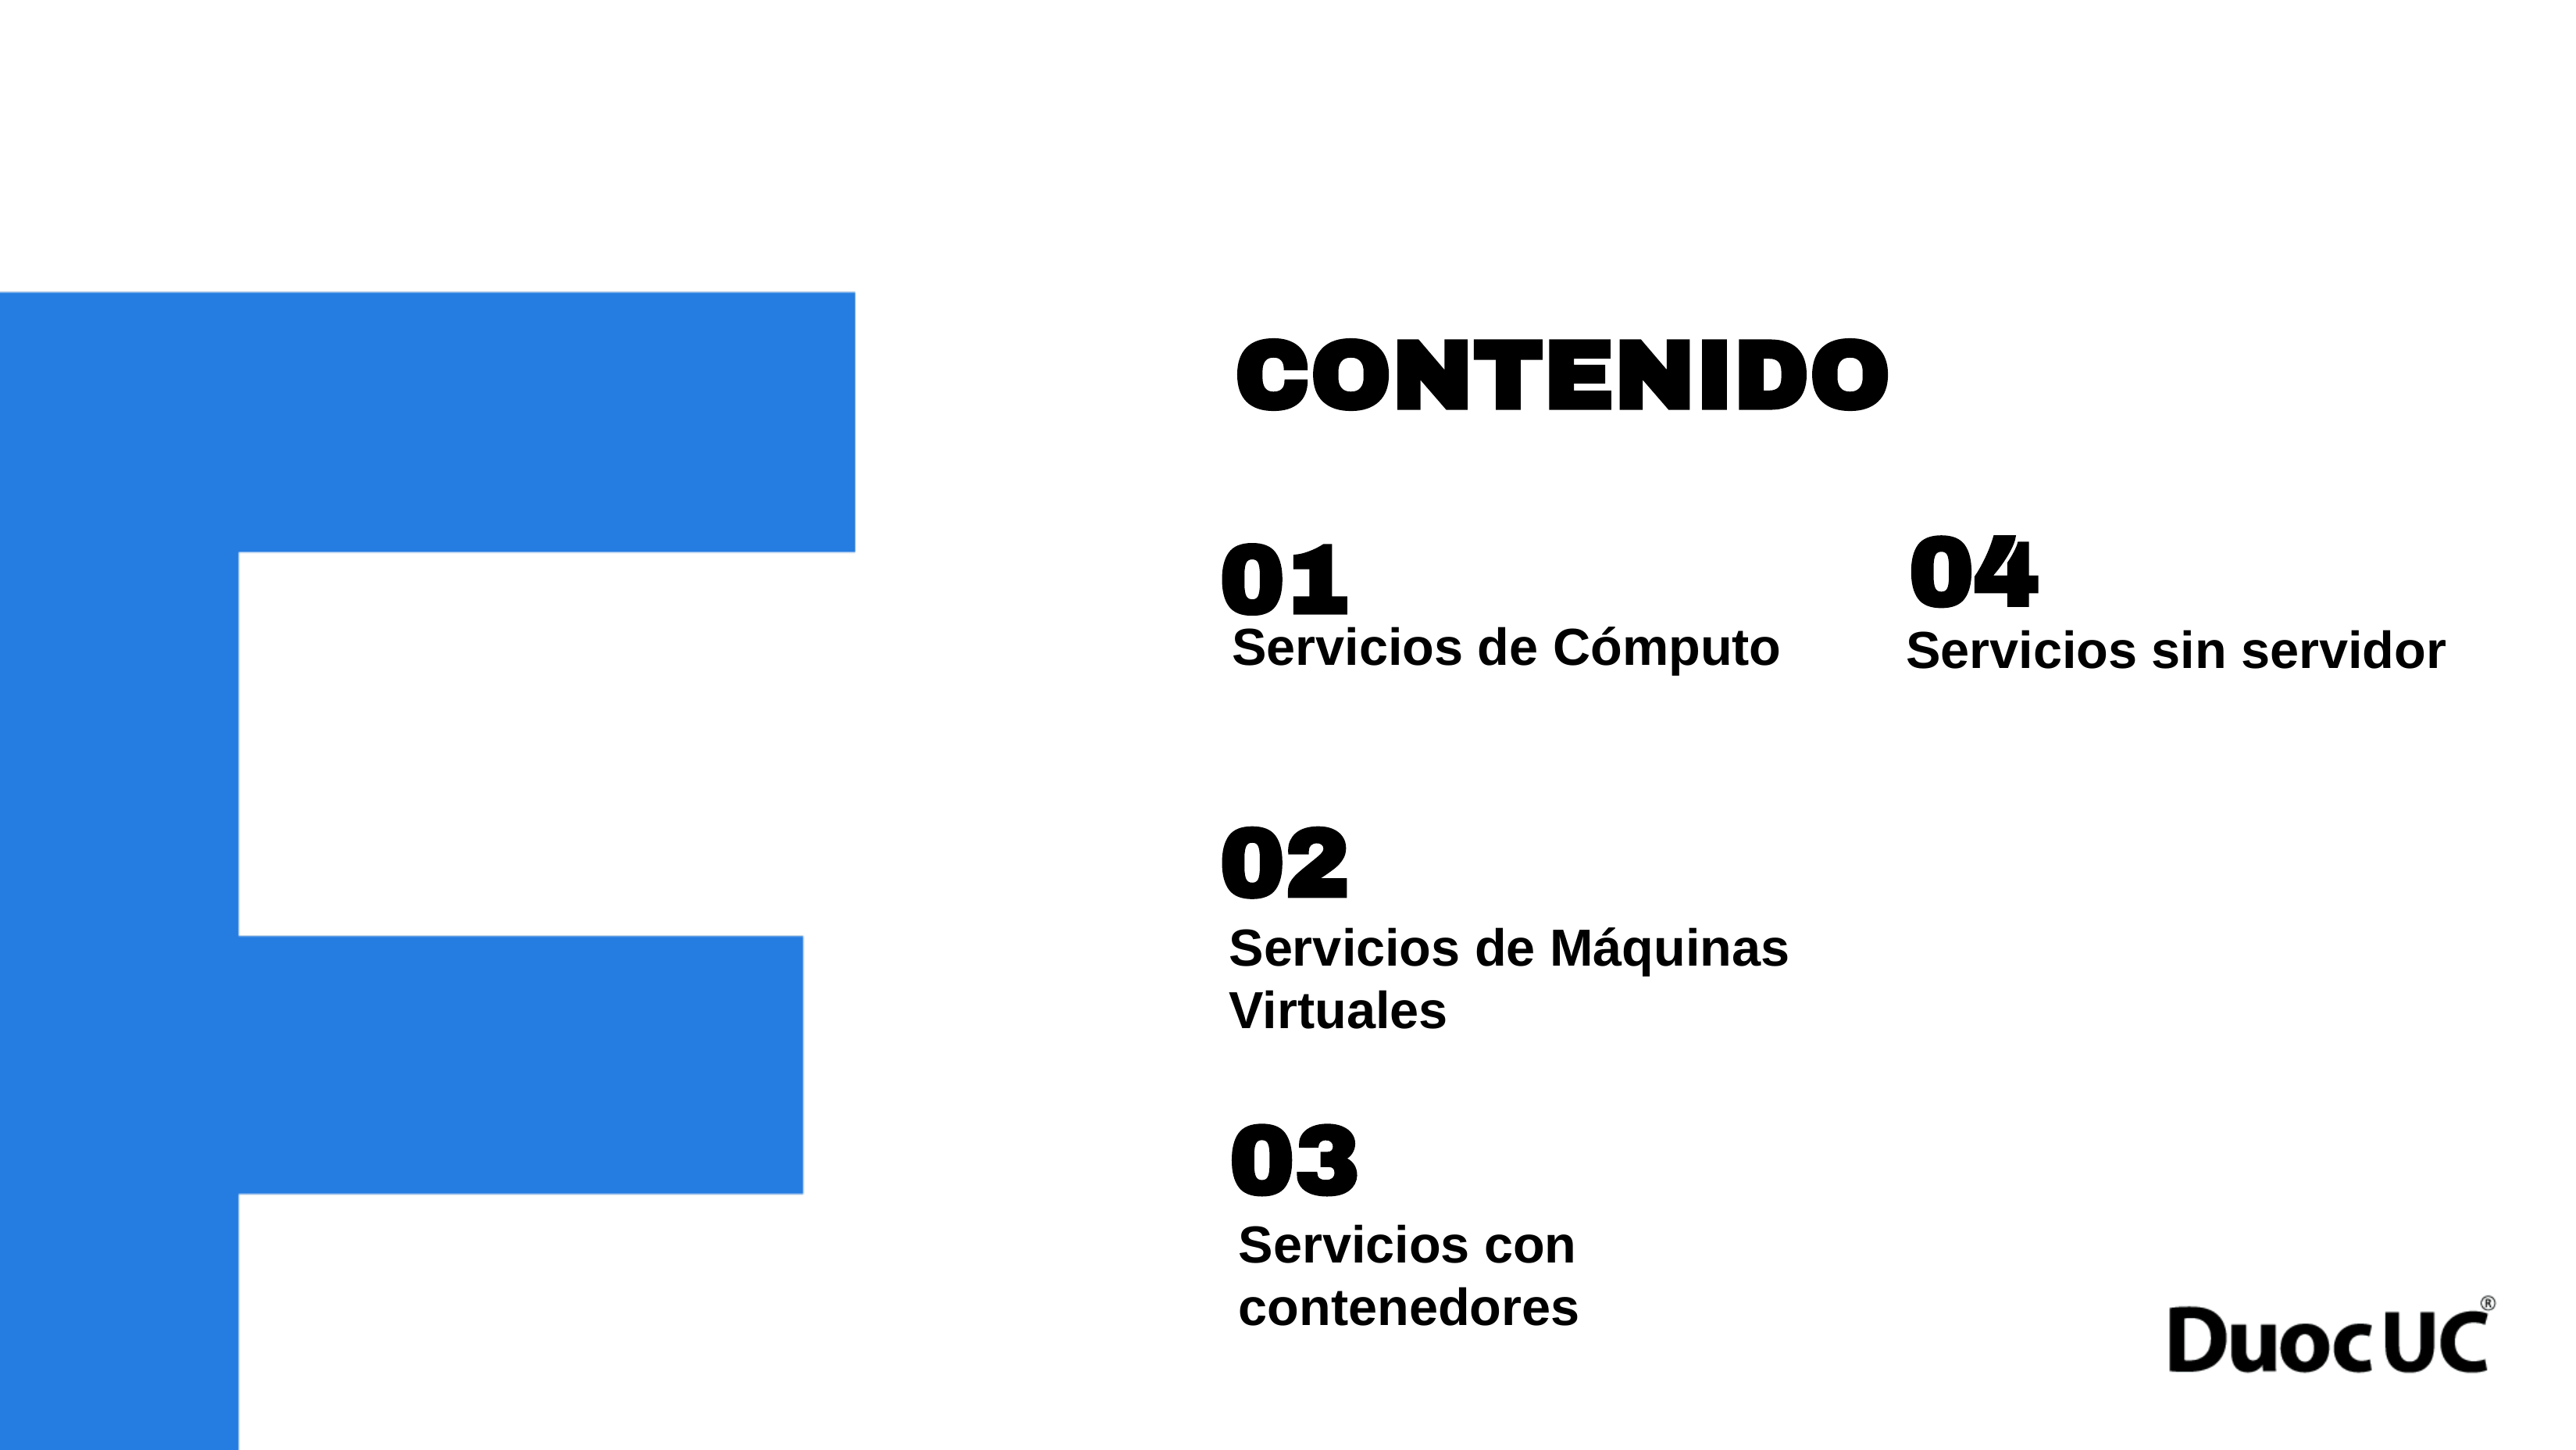

CONTENIDO
04
01
Servicios de Cómputo
Servicios sin servidor
02
Servicios de Máquinas Virtuales
03
Servicios con contenedores